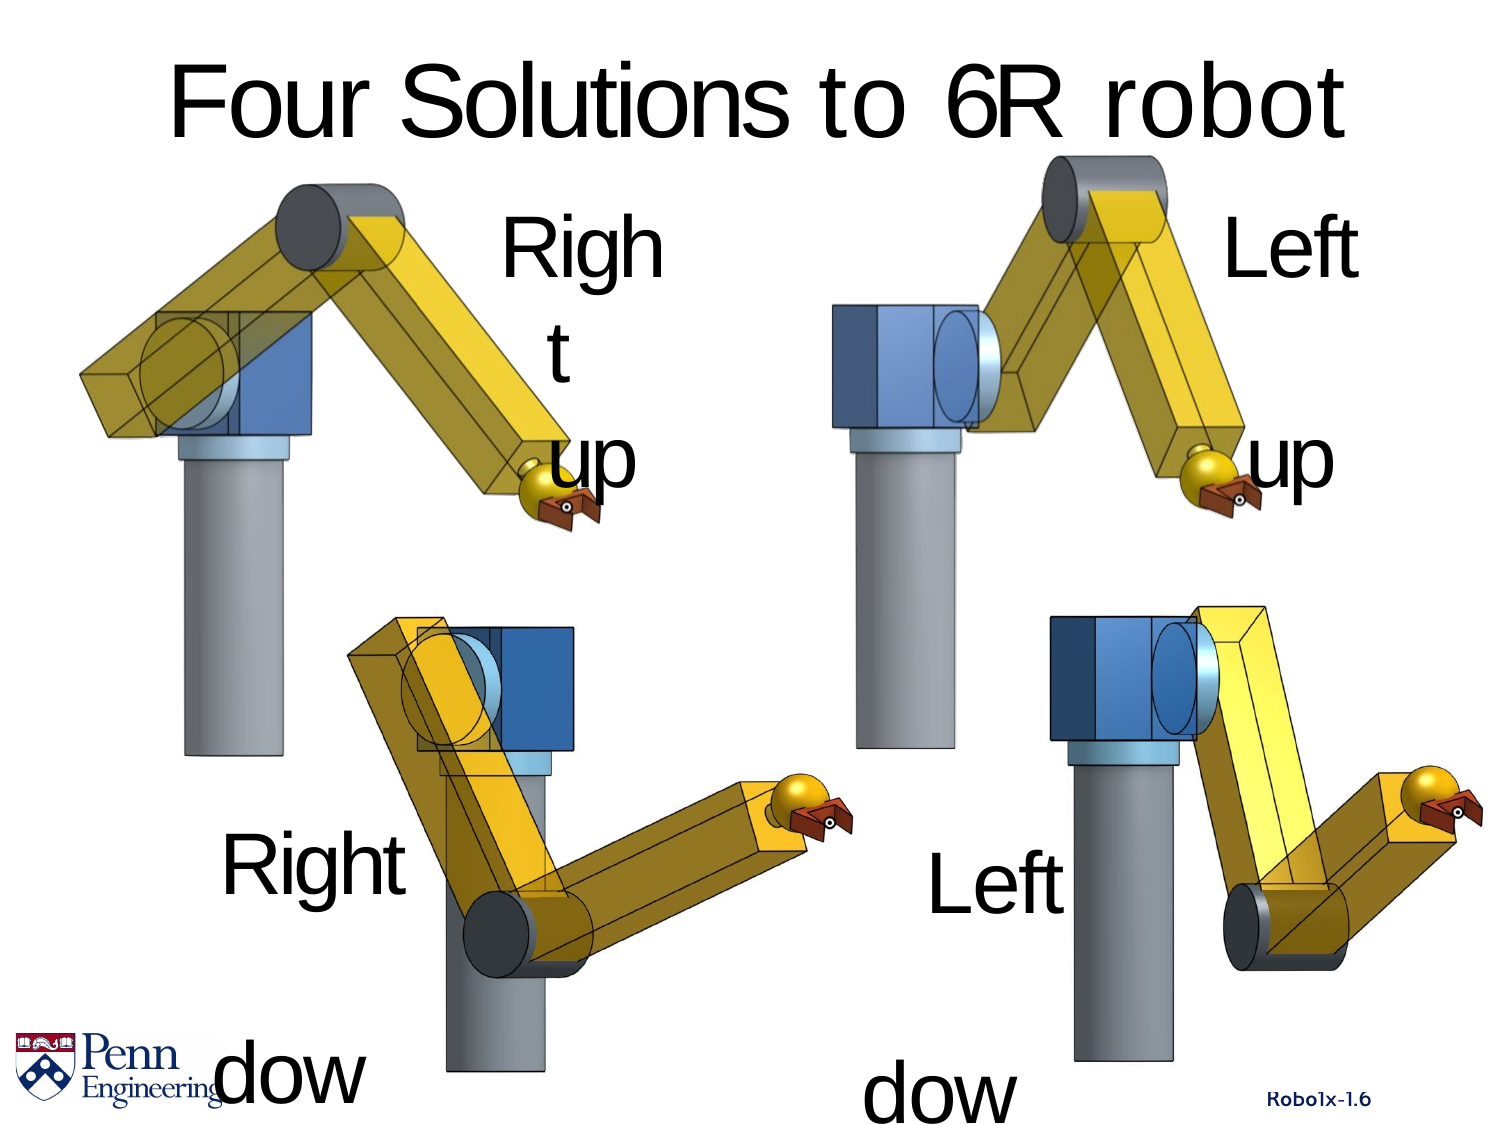

# Four Solutions to 6R robot

Right  up
Left  up

Robo1x-1.6	60

Right  down
Left  down